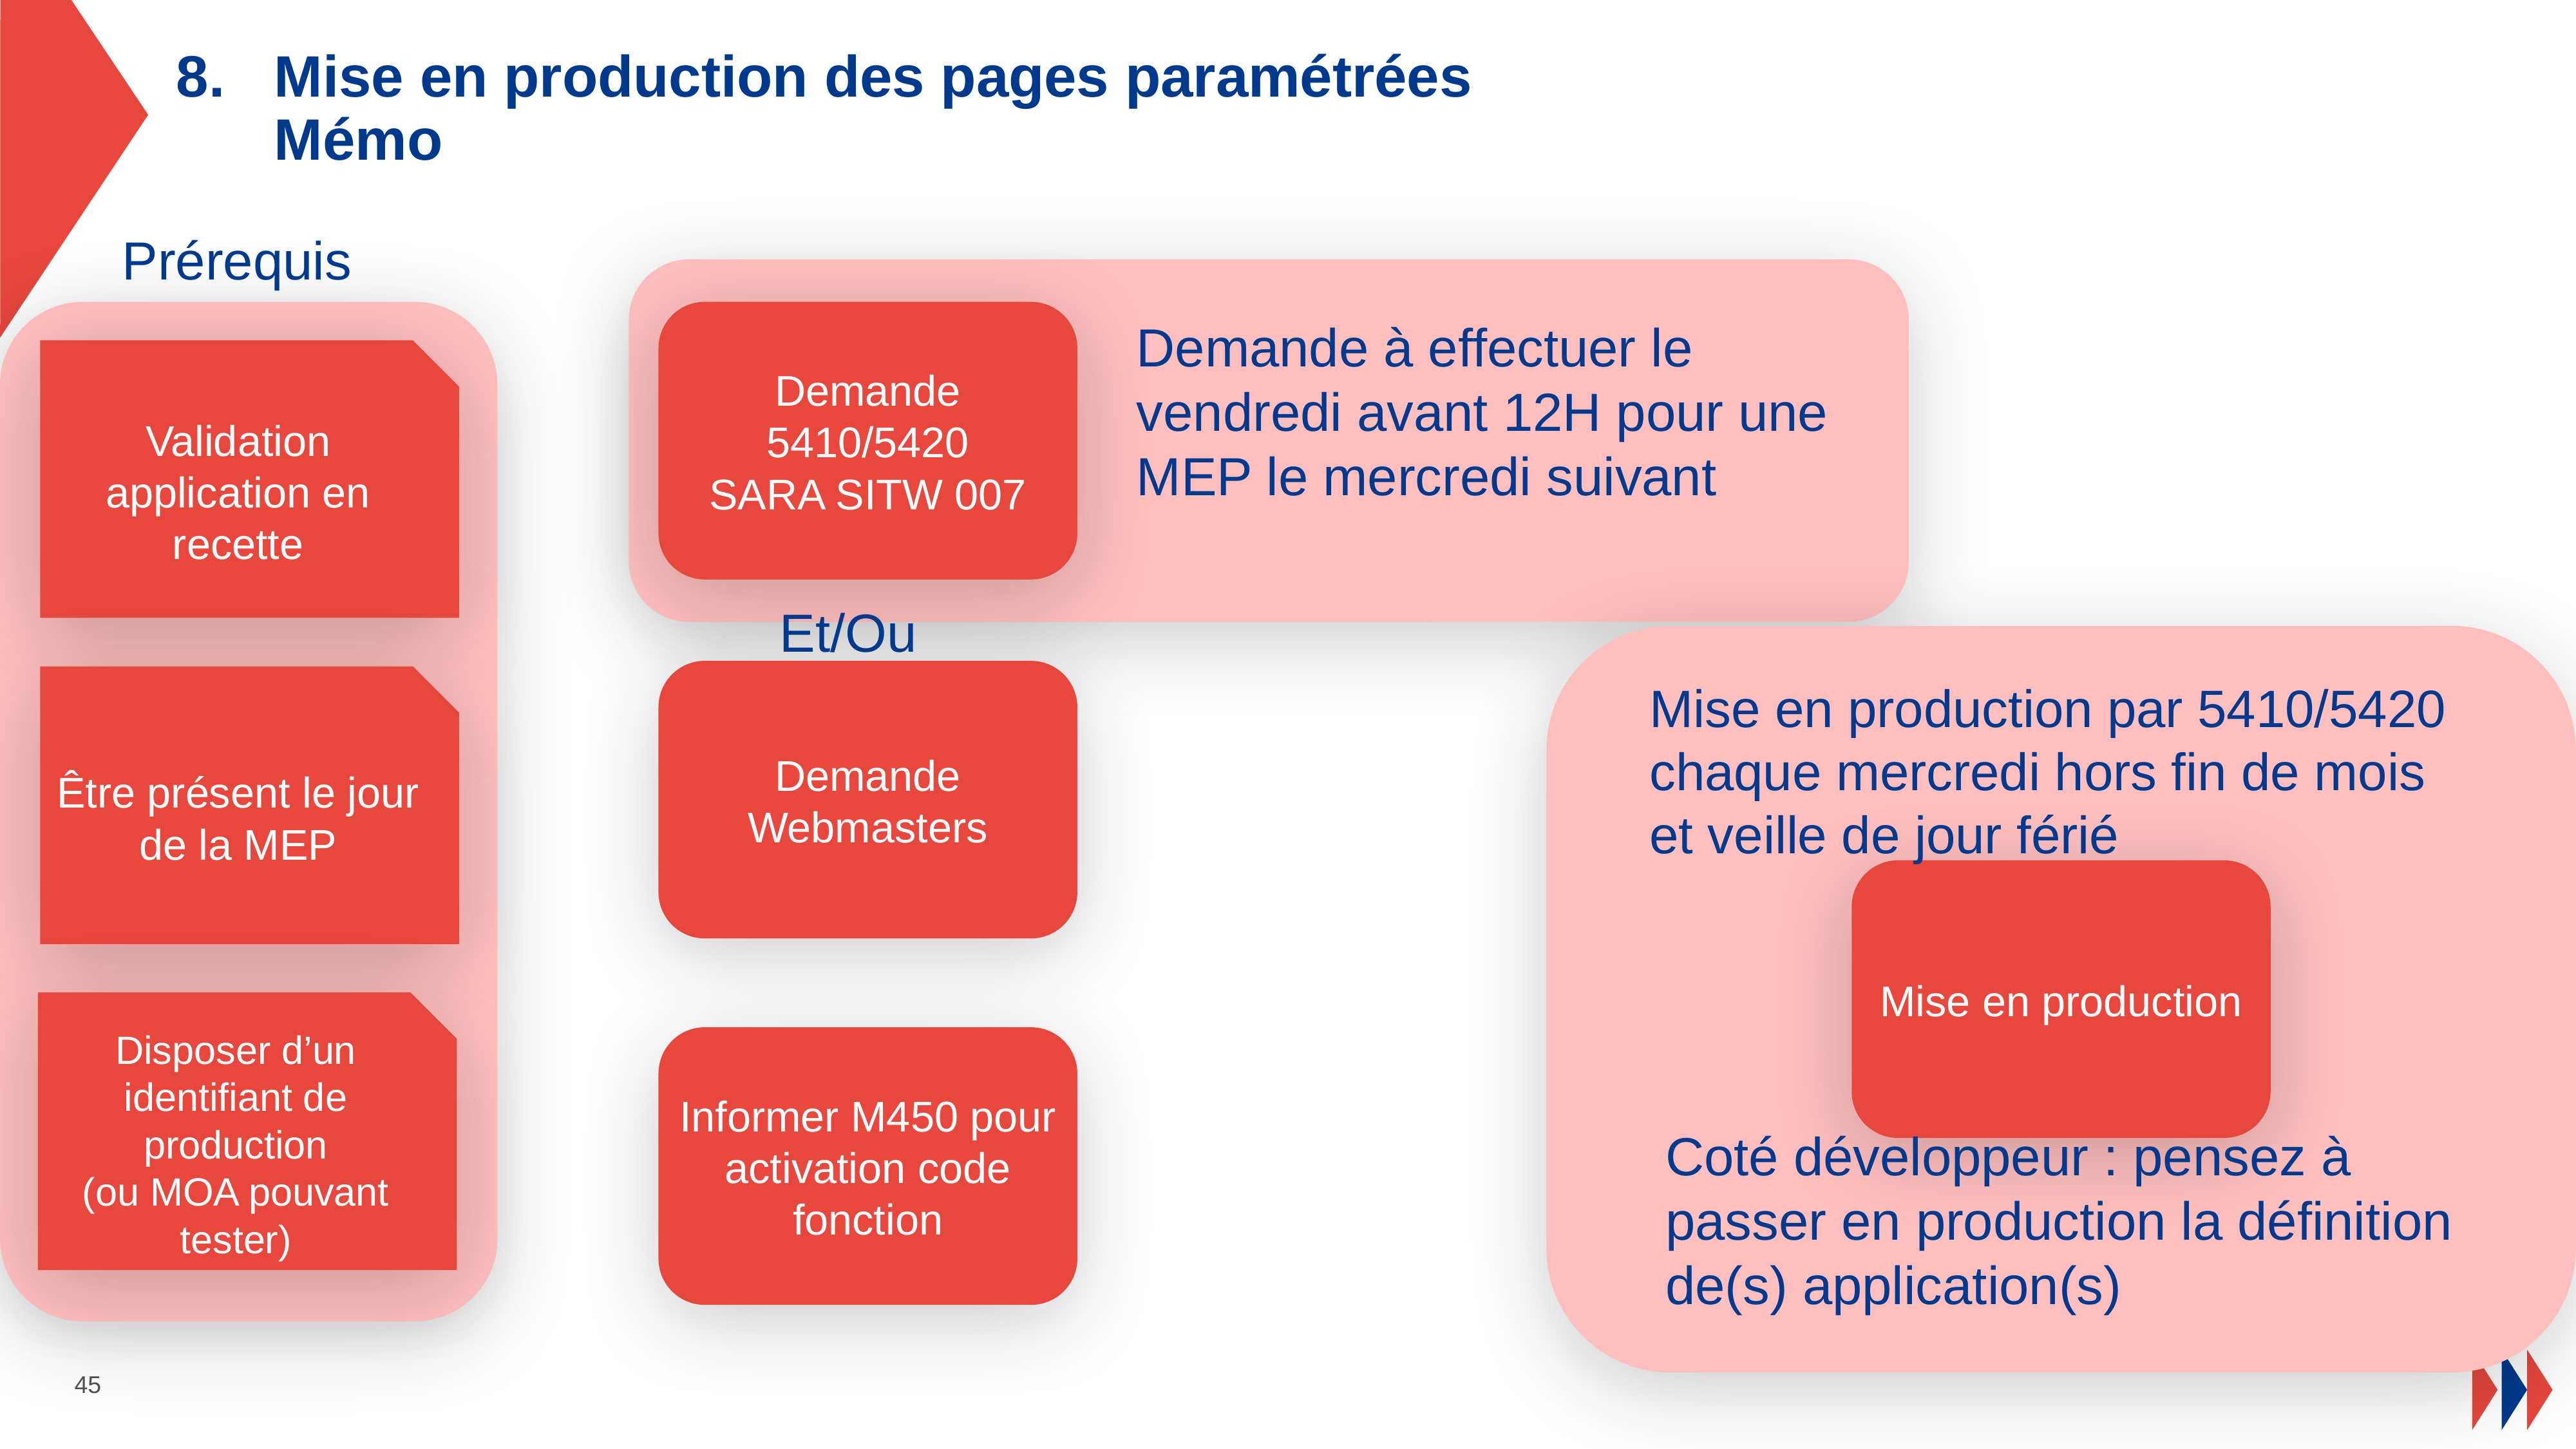

Mise en production des pages paramétrées
Mémo

Prérequis

Demande 5410/5420
SARA SITW 007
Demande à effectuer le vendredi avant 12H pour une MEP le mercredi suivant
Validation application en recette

Mise en production par 5410/5420 chaque mercredi hors fin de mois et veille de jour férié
Et/Ou

Demande Webmasters
Être présent le jour de la MEP
Mise en production
Disposer d’un identifiant de production
(ou MOA pouvant tester)
Informer M450 pour activation code fonction
Coté développeur : pensez à passer en production la définition de(s) application(s)
45